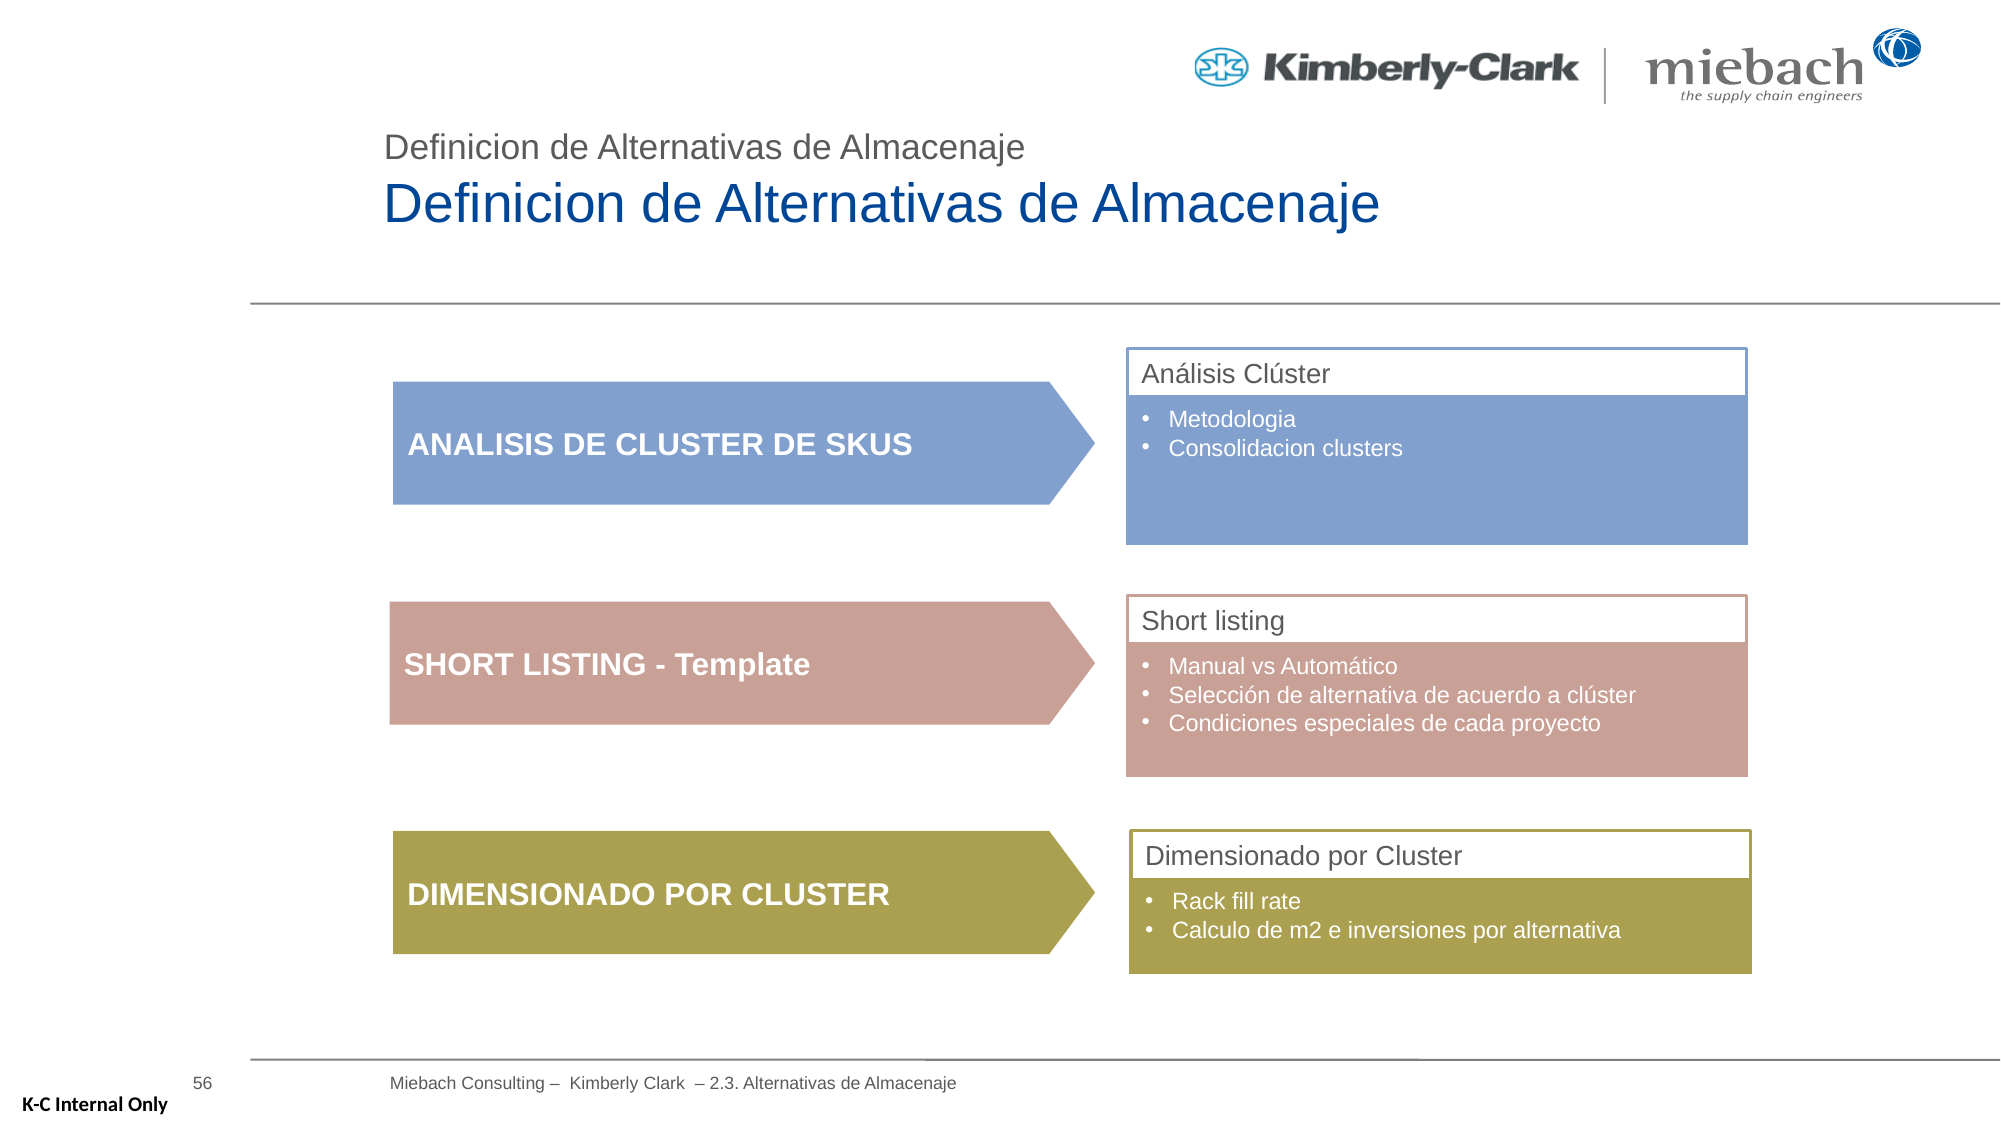

Definicion de Alternativas de Almacenaje
Definicion de Alternativas de Almacenaje
Análisis Clúster
Metodologia
Consolidacion clusters
ANALISIS DE CLUSTER DE SKUS
Short listing
Manual vs Automático
Selección de alternativa de acuerdo a clúster
Condiciones especiales de cada proyecto
SHORT LISTING - Template
Dimensionado por Cluster
Rack fill rate
Calculo de m2 e inversiones por alternativa
DIMENSIONADO POR CLUSTER
Miebach Consulting –  Kimberly Clark  – 2.3. Alternativas de Almacenaje